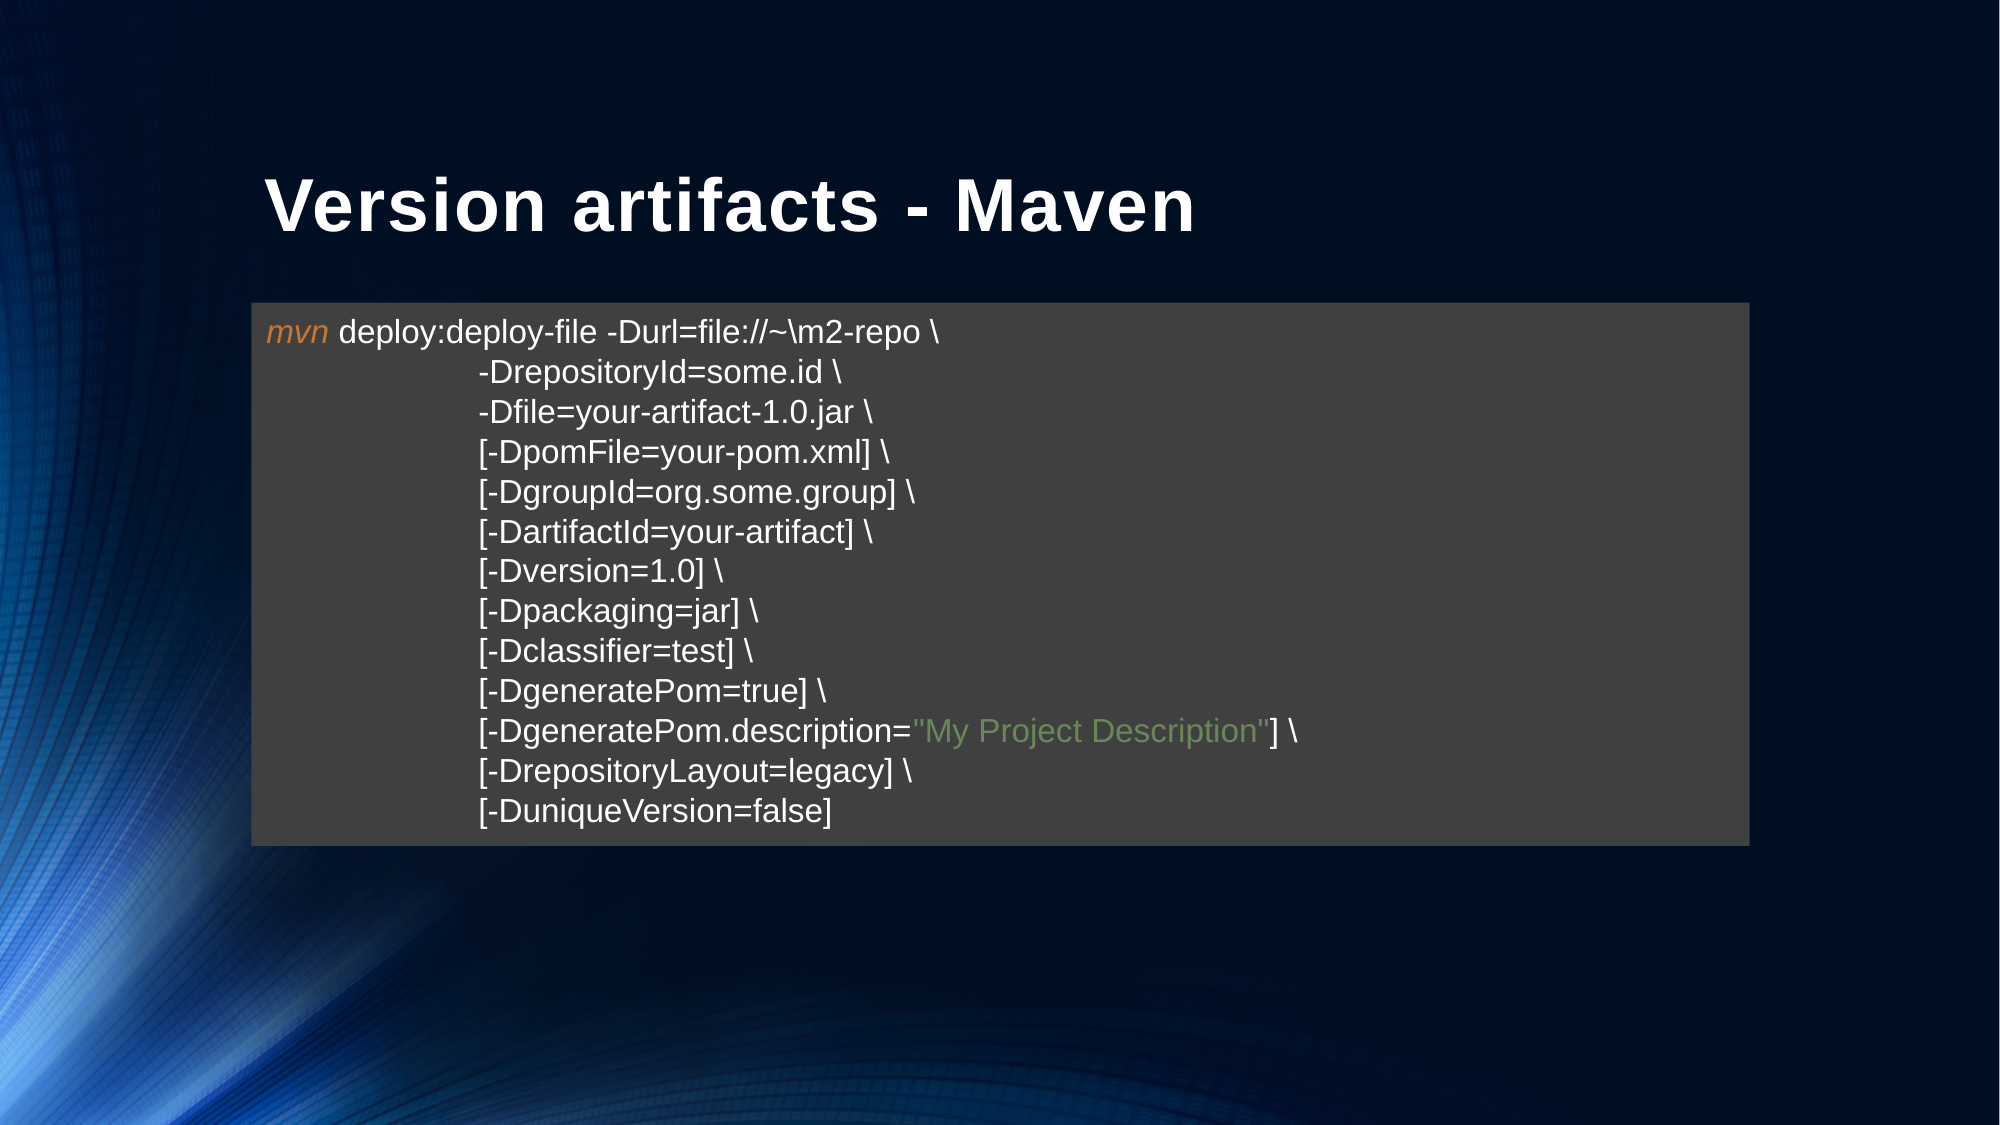

# Version artifacts - Maven
mvn deploy:deploy-file -Durl=file://~\m2-repo \
                       -DrepositoryId=some.id \
                       -Dfile=your-artifact-1.0.jar \
                       [-DpomFile=your-pom.xml] \
                       [-DgroupId=org.some.group] \
                       [-DartifactId=your-artifact] \
                       [-Dversion=1.0] \
                       [-Dpackaging=jar] \
                       [-Dclassifier=test] \
                       [-DgeneratePom=true] \
                       [-DgeneratePom.description="My Project Description"] \
                       [-DrepositoryLayout=legacy] \
                       [-DuniqueVersion=false]